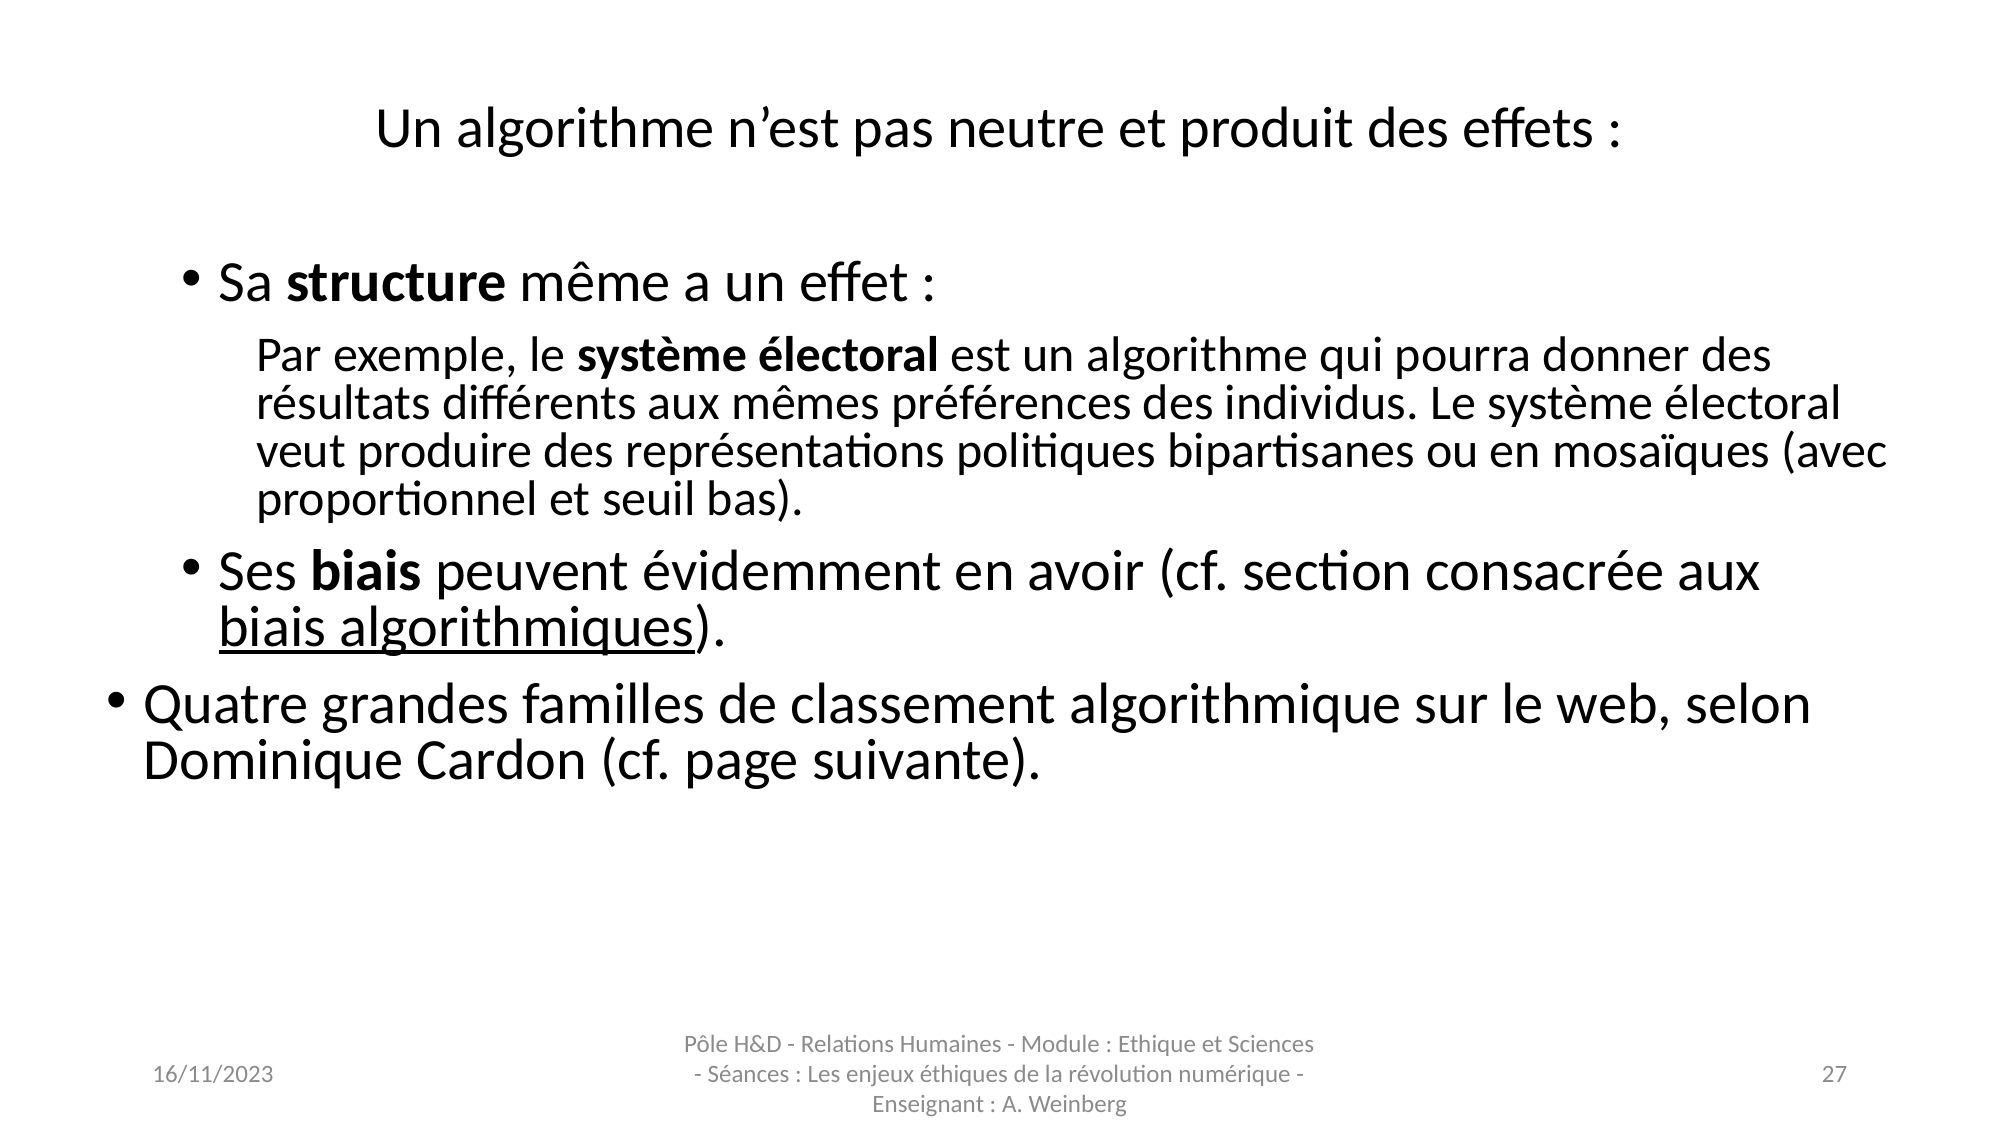

Un algorithme n’est pas neutre et produit des effets :

Sa structure même a un effet :
Par exemple, le système électoral est un algorithme qui pourra donner des résultats différents aux mêmes préférences des individus. Le système électoral veut produire des représentations politiques bipartisanes ou en mosaïques (avec proportionnel et seuil bas).
Ses biais peuvent évidemment en avoir (cf. section consacrée aux biais algorithmiques).
Quatre grandes familles de classement algorithmique sur le web, selon Dominique Cardon (cf. page suivante).
16/11/2023
Pôle H&D - Relations Humaines - Module : Ethique et Sciences - Séances : Les enjeux éthiques de la révolution numérique - Enseignant : A. Weinberg
27